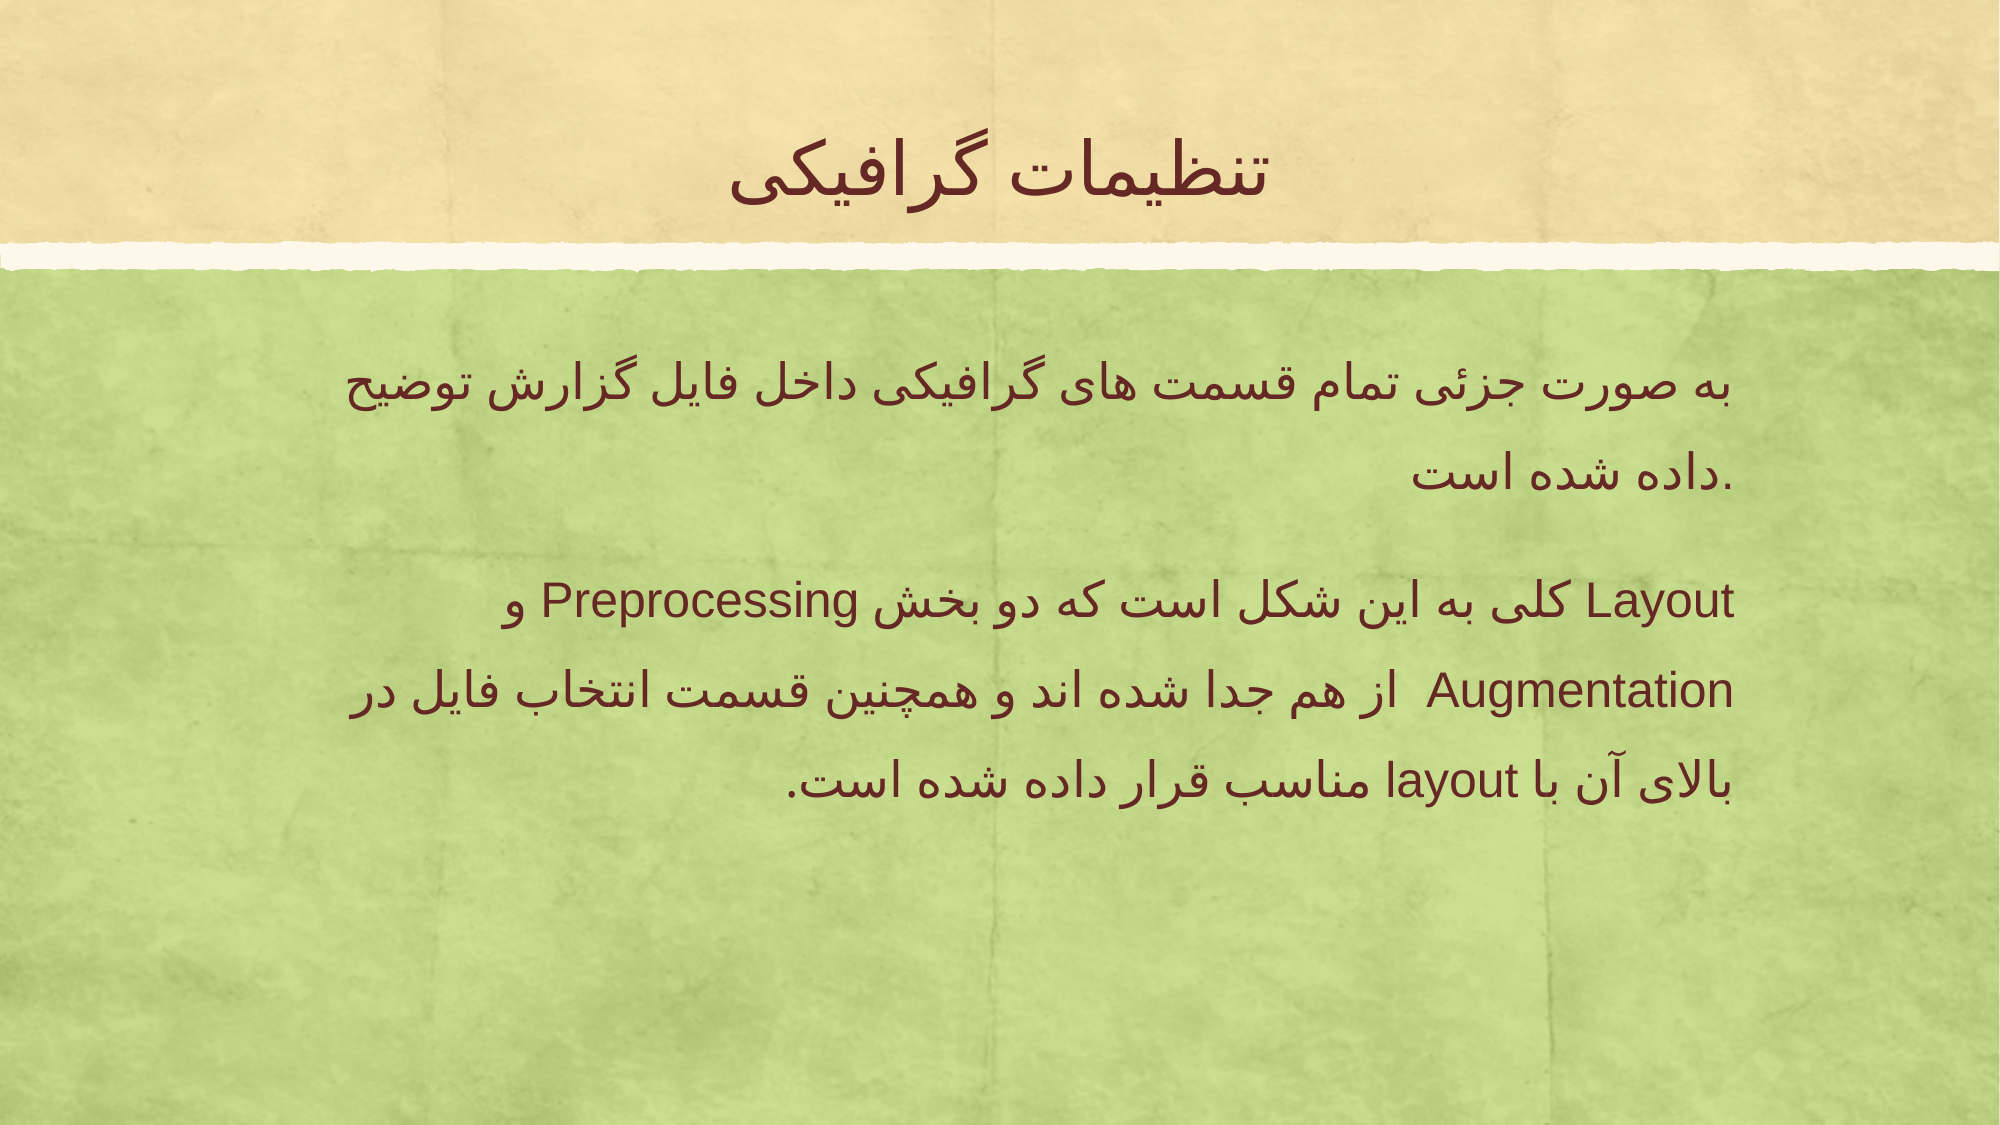

# تنظیمات گرافیکی
به صورت جزئی تمام قسمت های گرافیکی داخل فایل گزارش توضیح داده شده است.
Layout کلی به این شکل است که دو بخش Preprocessing و Augmentation  از هم جدا شده اند و همچنین قسمت انتخاب فایل در بالای آن با layout مناسب قرار داده شده است.